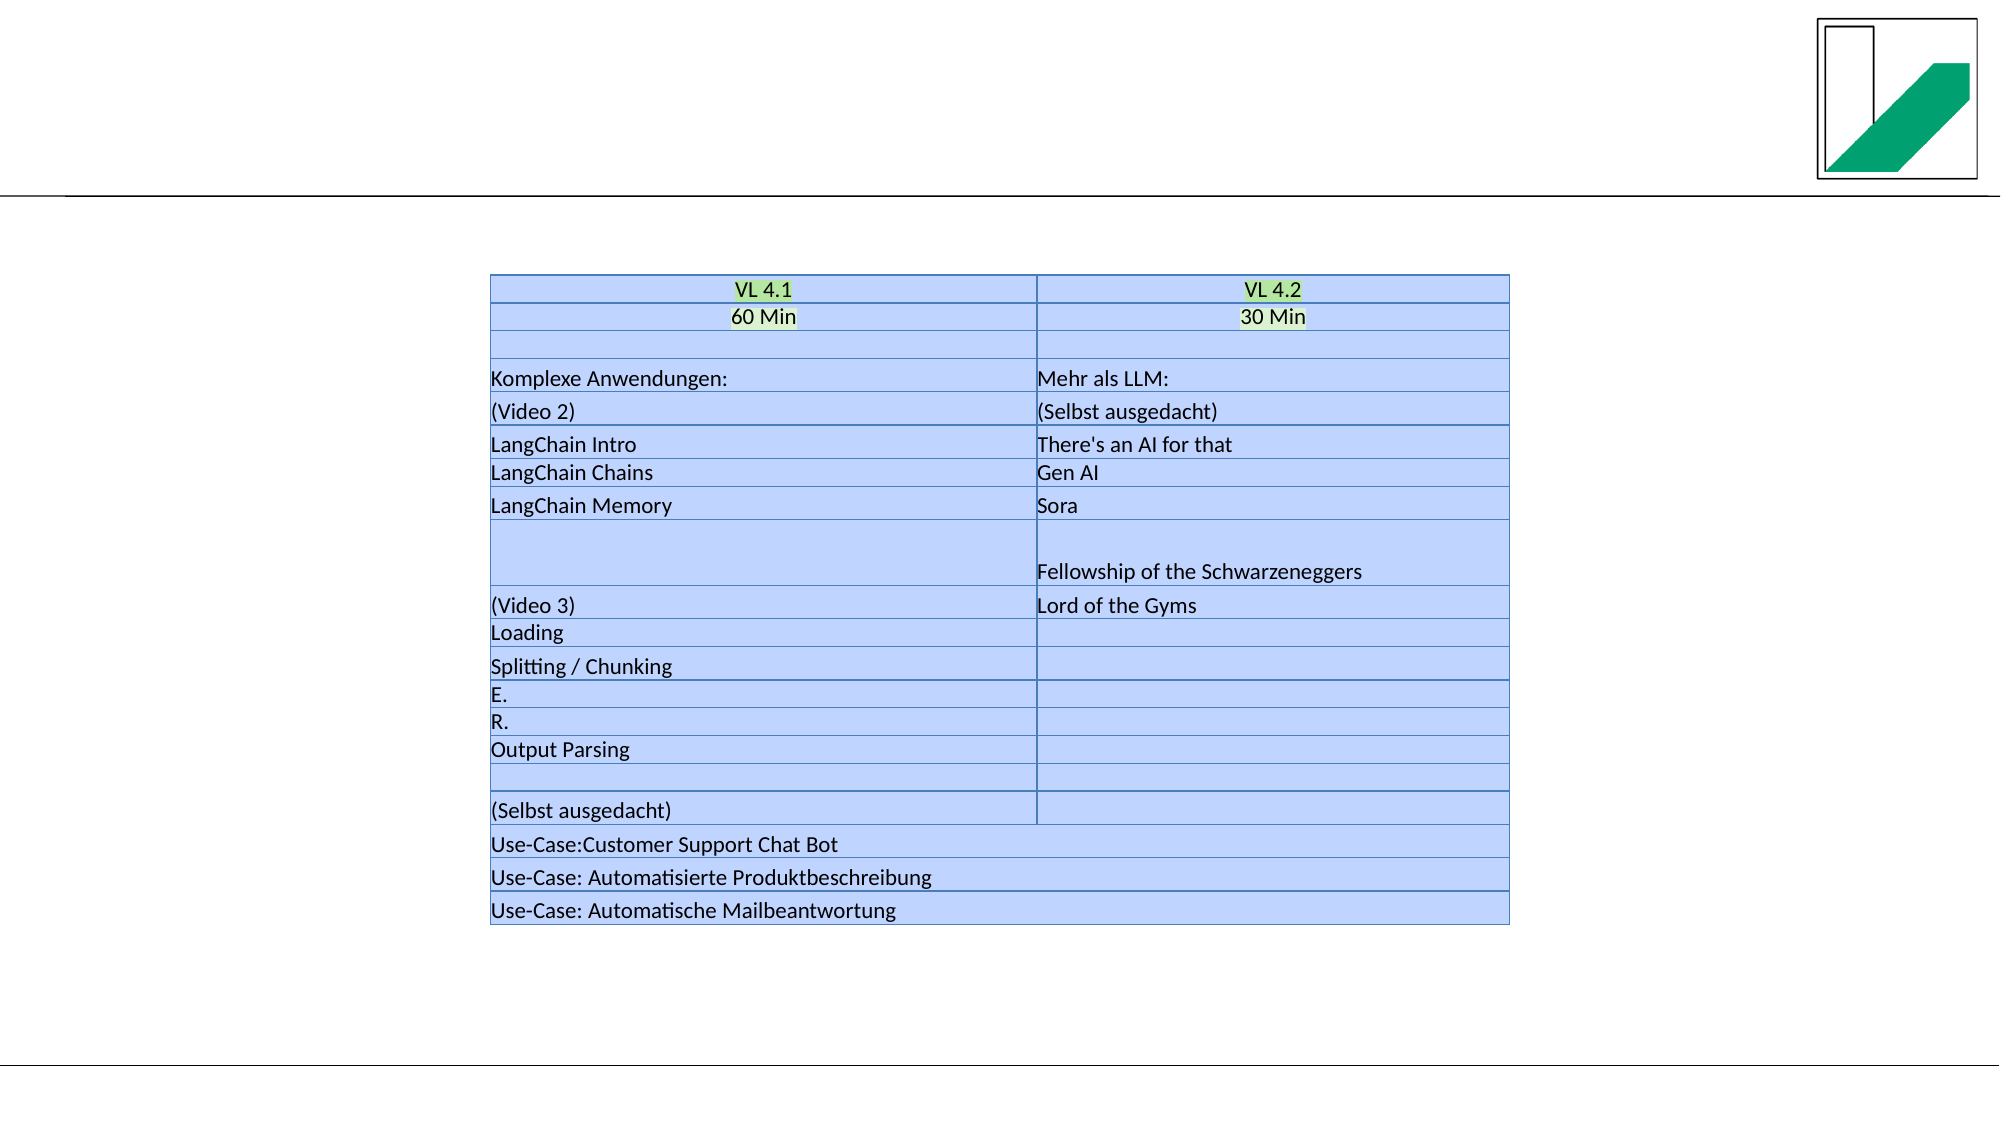

#

| VL 4.1 | VL 4.2 |
| --- | --- |
| 60 Min | 30 Min |
|  |  |
| Komplexe Anwendungen: | Mehr als LLM: |
| (Video 2) | (Selbst ausgedacht) |
| LangChain Intro | There's an AI for that |
| LangChain Chains | Gen AI |
| LangChain Memory | Sora |
|  | Fellowship of the Schwarzeneggers |
| (Video 3) | Lord of the Gyms |
| Loading |  |
| Splitting / Chunking |  |
| E. |  |
| R. |  |
| Output Parsing |  |
|  |  |
| (Selbst ausgedacht) |  |
| Use-Case:Customer Support Chat Bot |  |
| Use-Case: Automatisierte Produktbeschreibung |  |
| Use-Case: Automatische Mailbeantwortung |  |